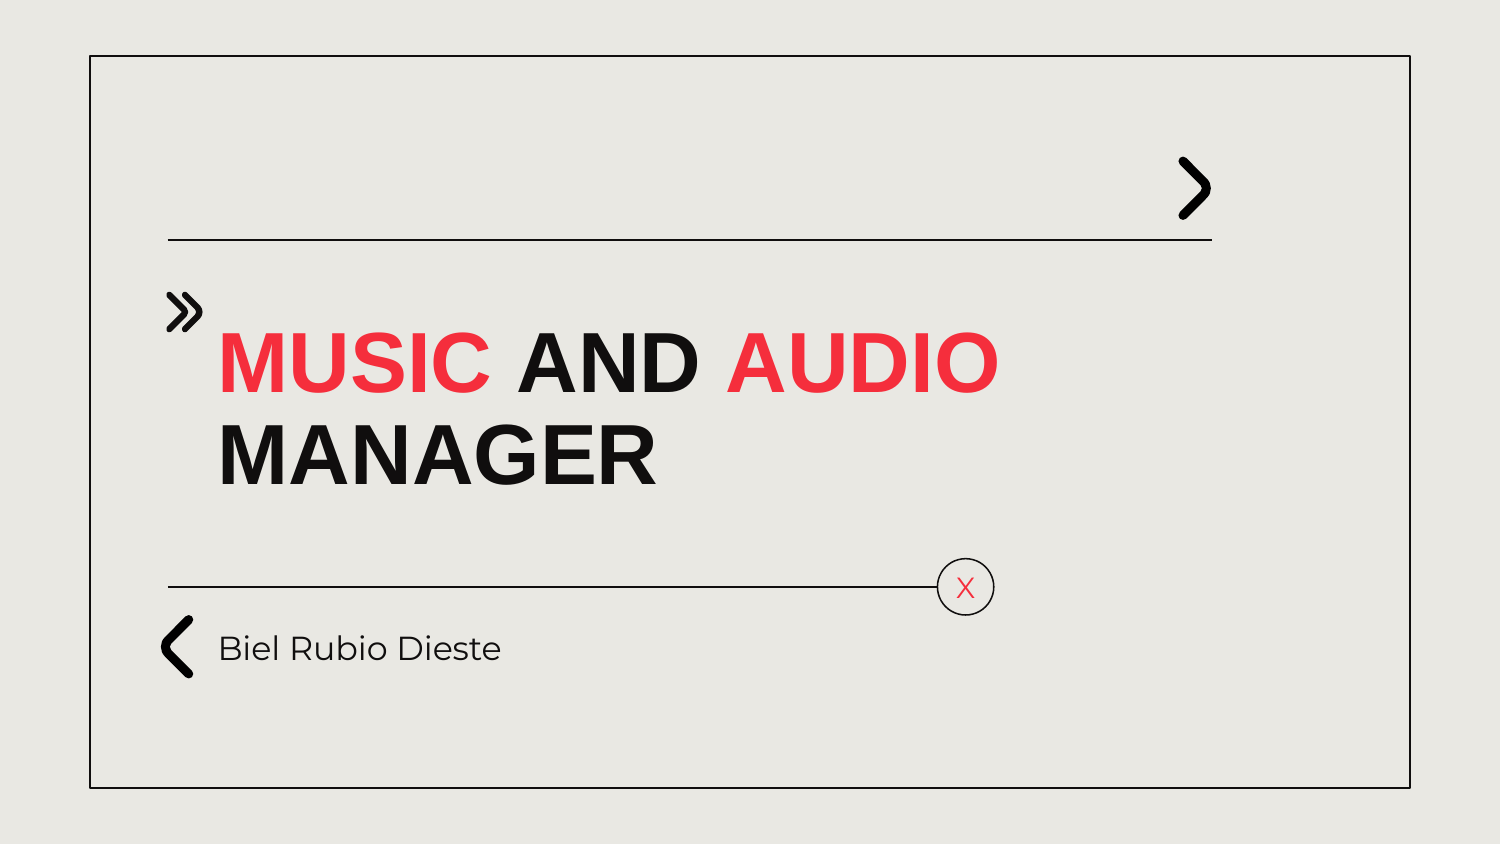

# MUSIC AND AUDIO MANAGER

X
Biel Rubio Dieste